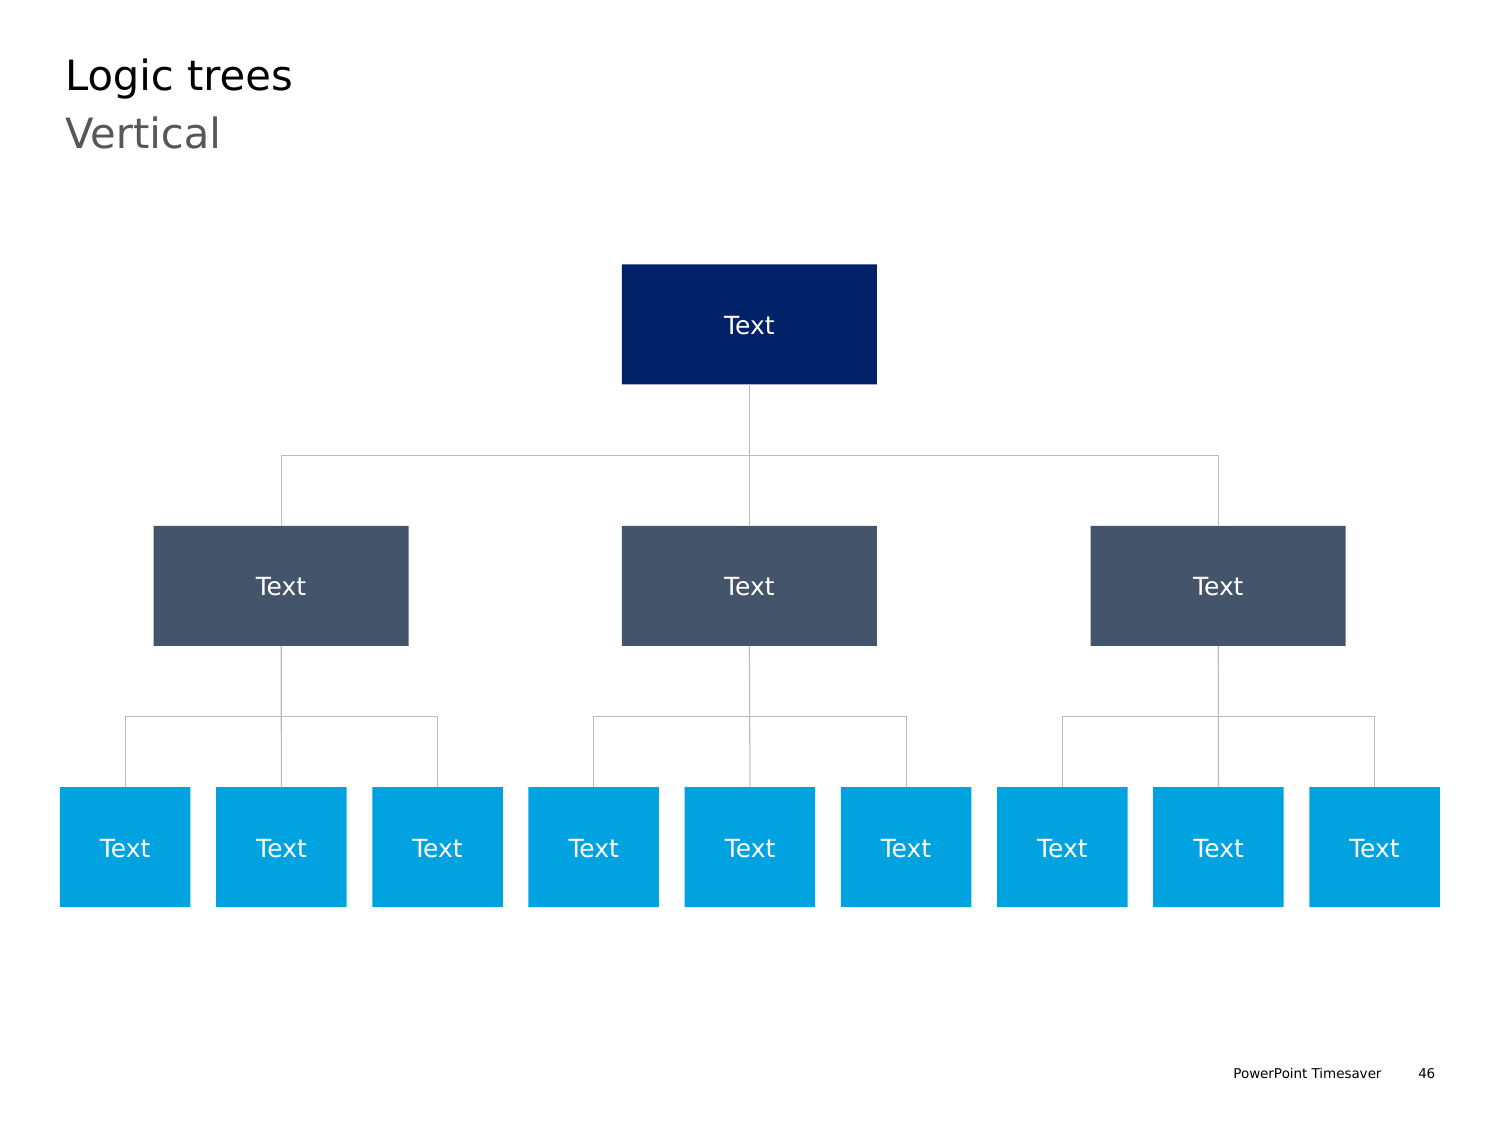

# Logic trees
Vertical
Text
Text
Text
Text
Text
Text
Text
Text
Text
Text
Text
Text
Text